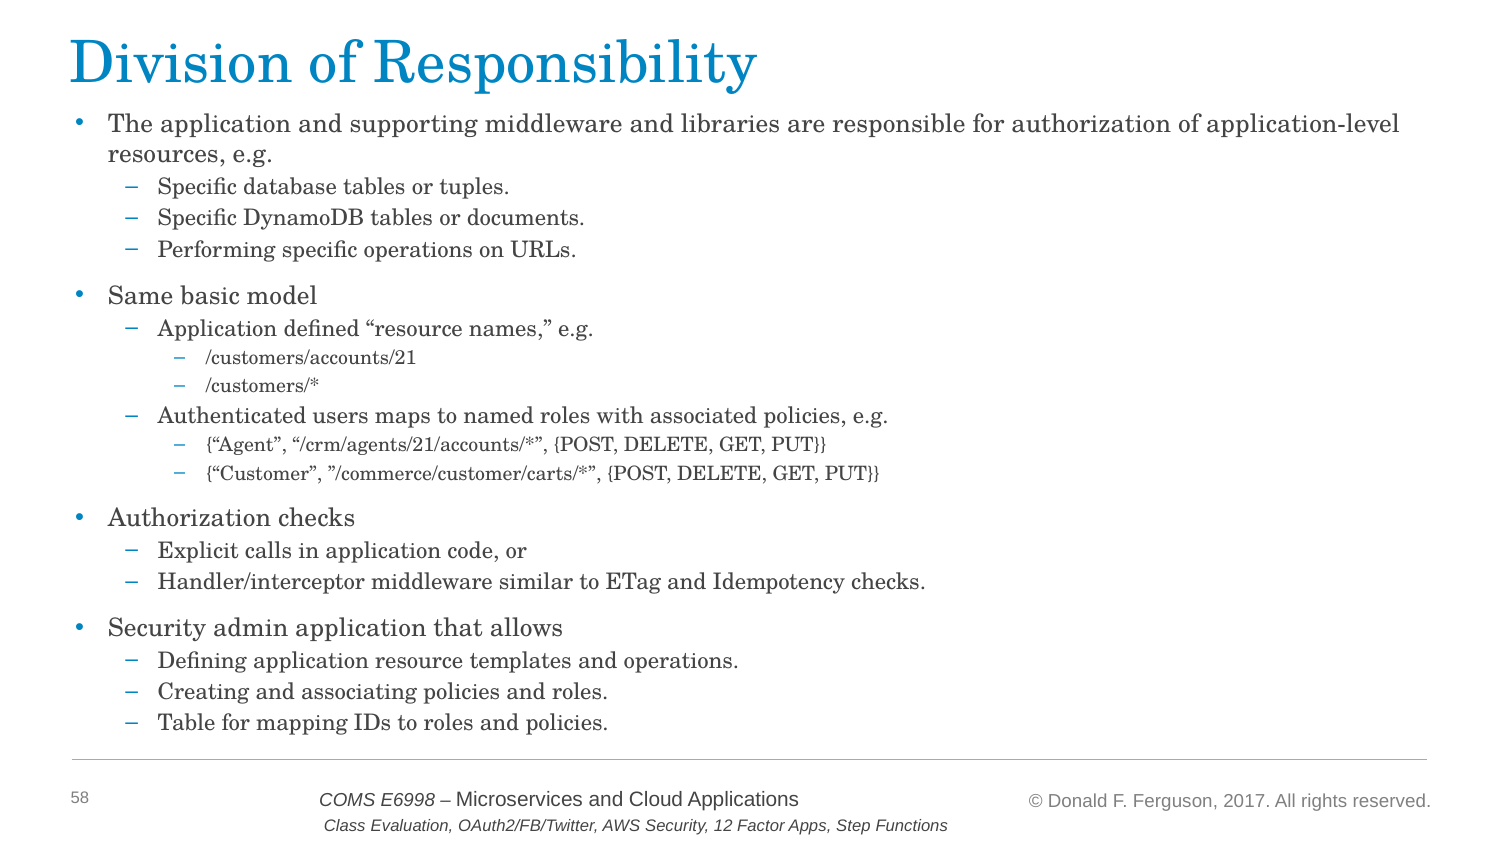

# Division of Responsibility
The application and supporting middleware and libraries are responsible for authorization of application-level resources, e.g.
Specific database tables or tuples.
Specific DynamoDB tables or documents.
Performing specific operations on URLs.
Same basic model
Application defined “resource names,” e.g.
/customers/accounts/21
/customers/*
Authenticated users maps to named roles with associated policies, e.g.
{“Agent”, “/crm/agents/21/accounts/*”, {POST, DELETE, GET, PUT}}
{“Customer”, ”/commerce/customer/carts/*”, {POST, DELETE, GET, PUT}}
Authorization checks
Explicit calls in application code, or
Handler/interceptor middleware similar to ETag and Idempotency checks.
Security admin application that allows
Defining application resource templates and operations.
Creating and associating policies and roles.
Table for mapping IDs to roles and policies.